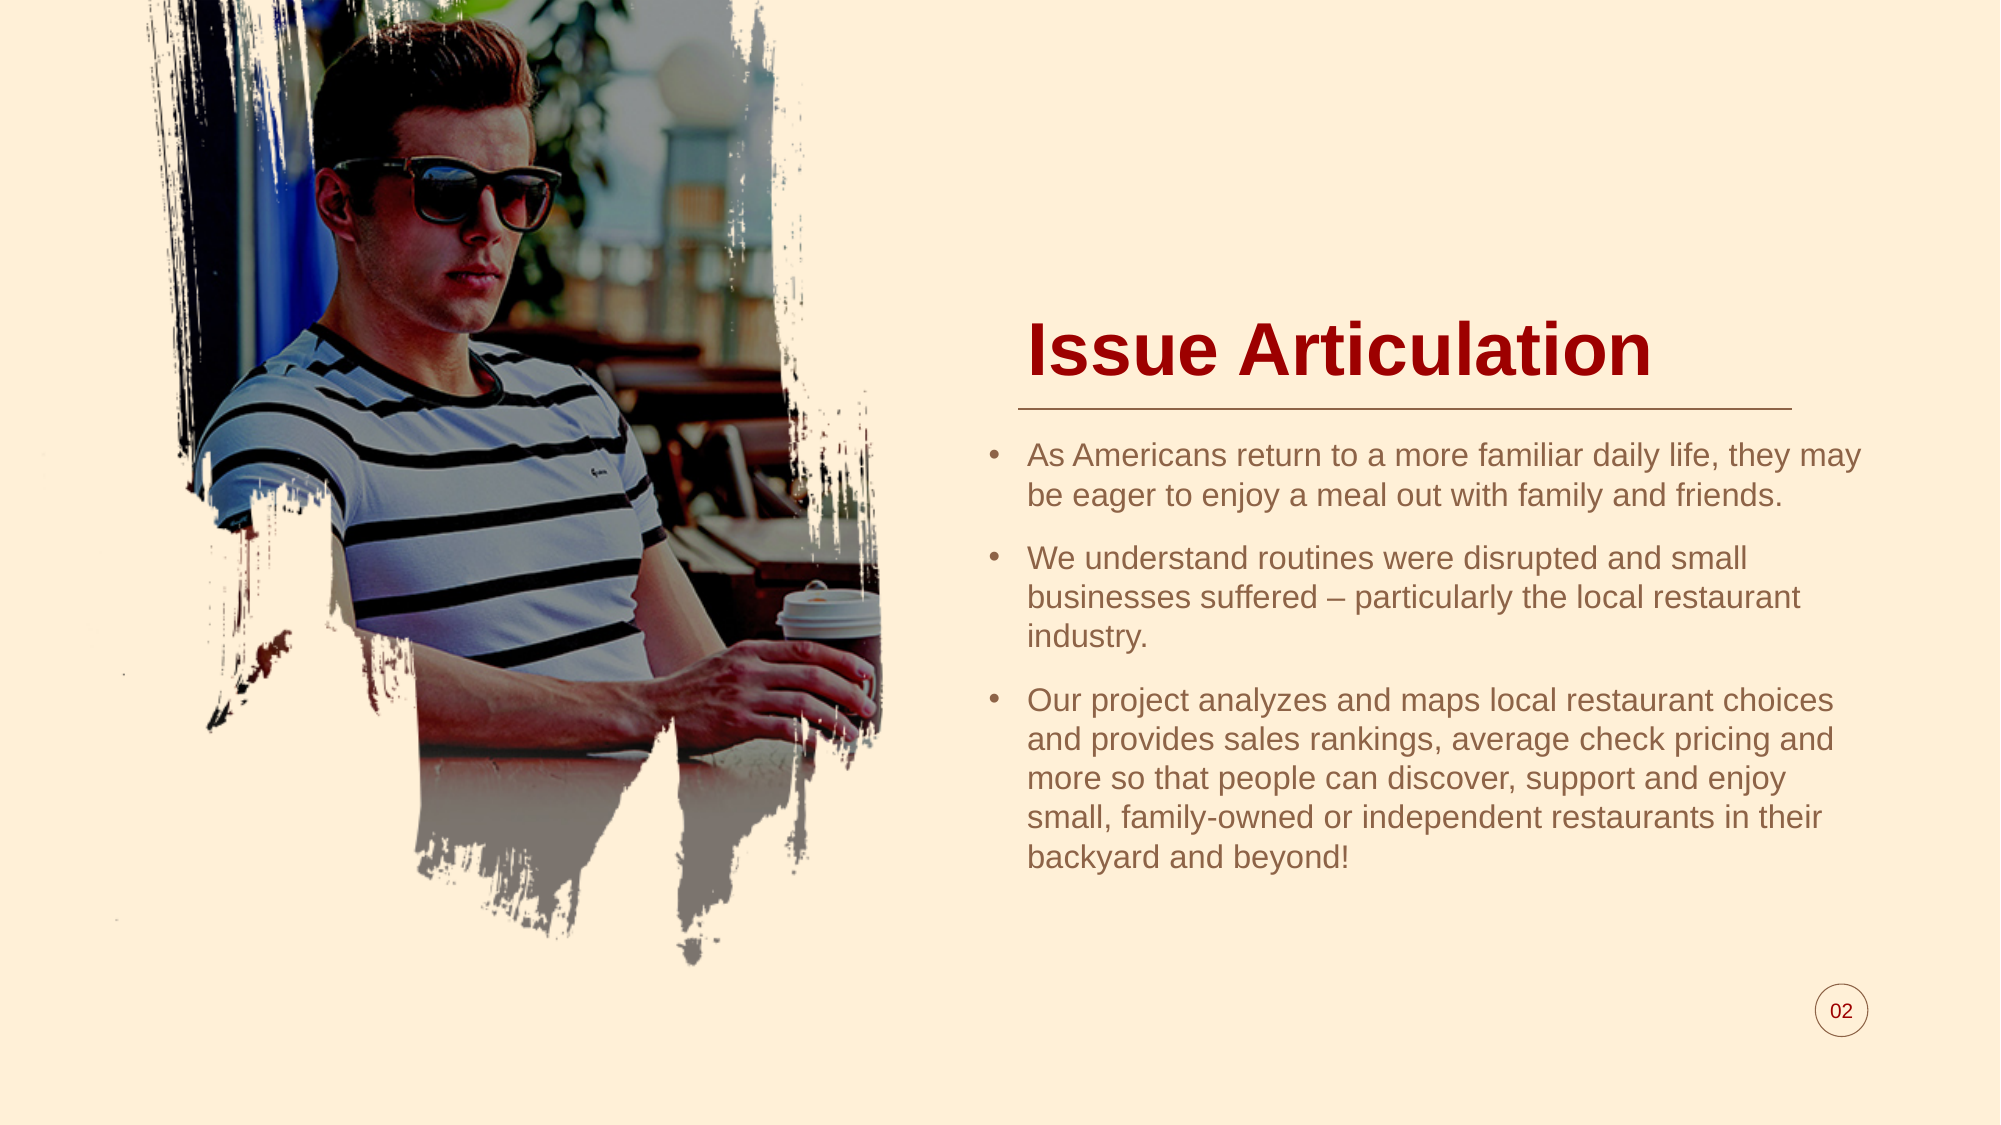

# Issue Articulation
As Americans return to a more familiar daily life, they may be eager to enjoy a meal out with family and friends.
We understand routines were disrupted and small businesses suffered – particularly the local restaurant industry.
Our project analyzes and maps local restaurant choices and provides sales rankings, average check pricing and more so that people can discover, support and enjoy small, family-owned or independent restaurants in their backyard and beyond!
02